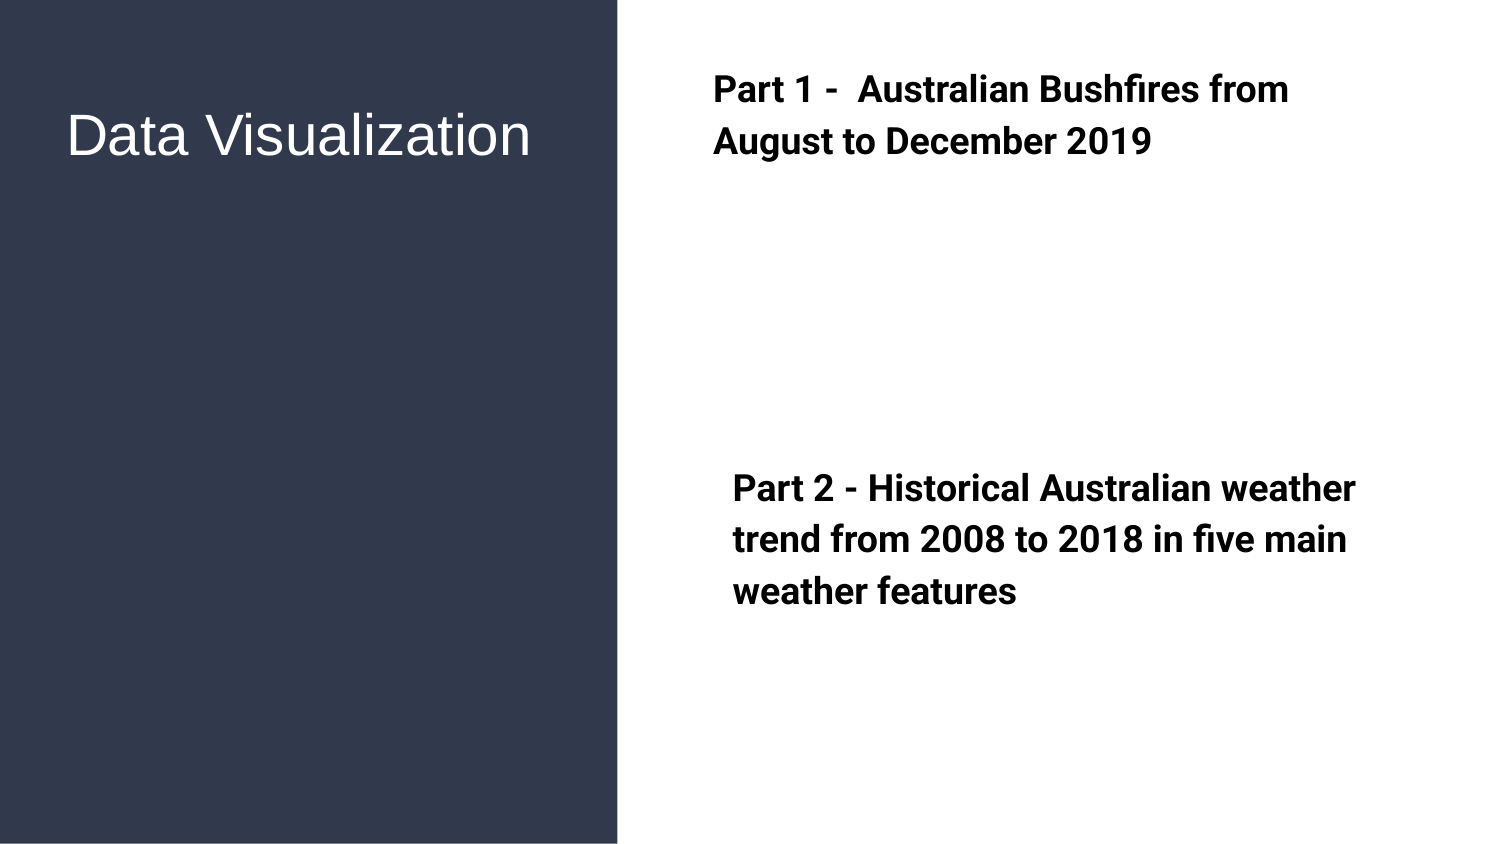

Part 1 -  Australian Bushfires from August to December 2019
# Data Visualization
Part 2 - Historical Australian weather trend from 2008 to 2018 in five main weather features